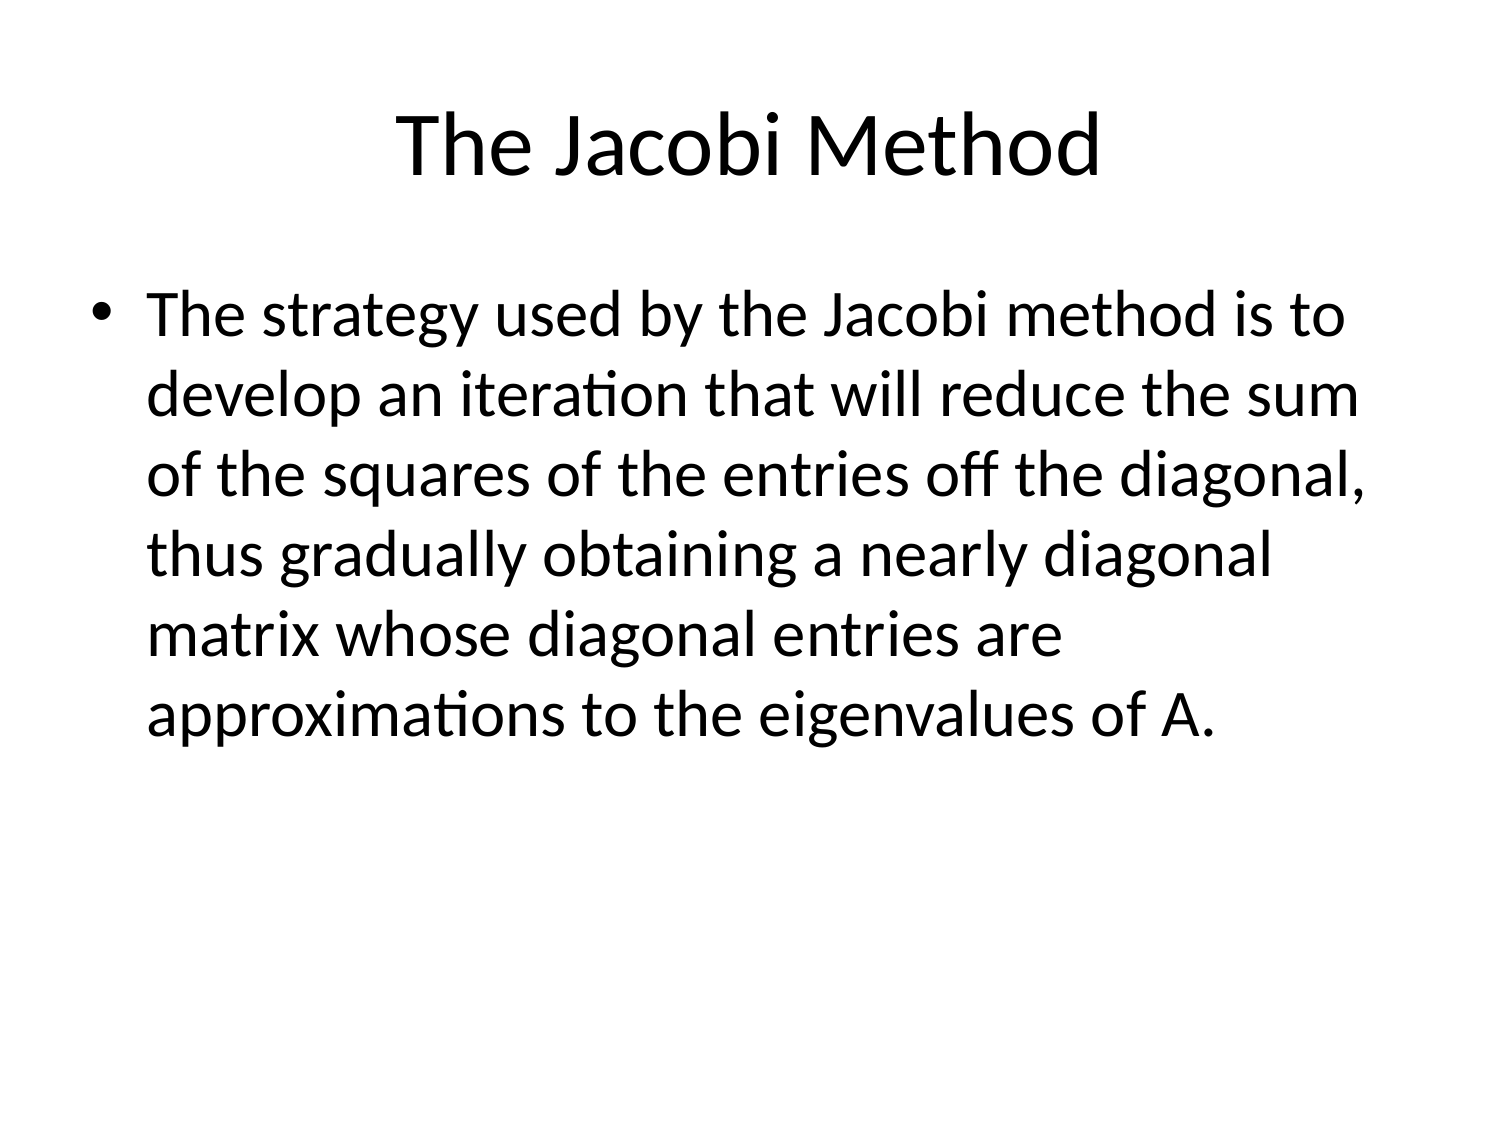

# The Jacobi Method
The strategy used by the Jacobi method is to develop an iteration that will reduce the sum of the squares of the entries off the diagonal, thus gradually obtaining a nearly diagonal matrix whose diagonal entries are approximations to the eigenvalues of A.